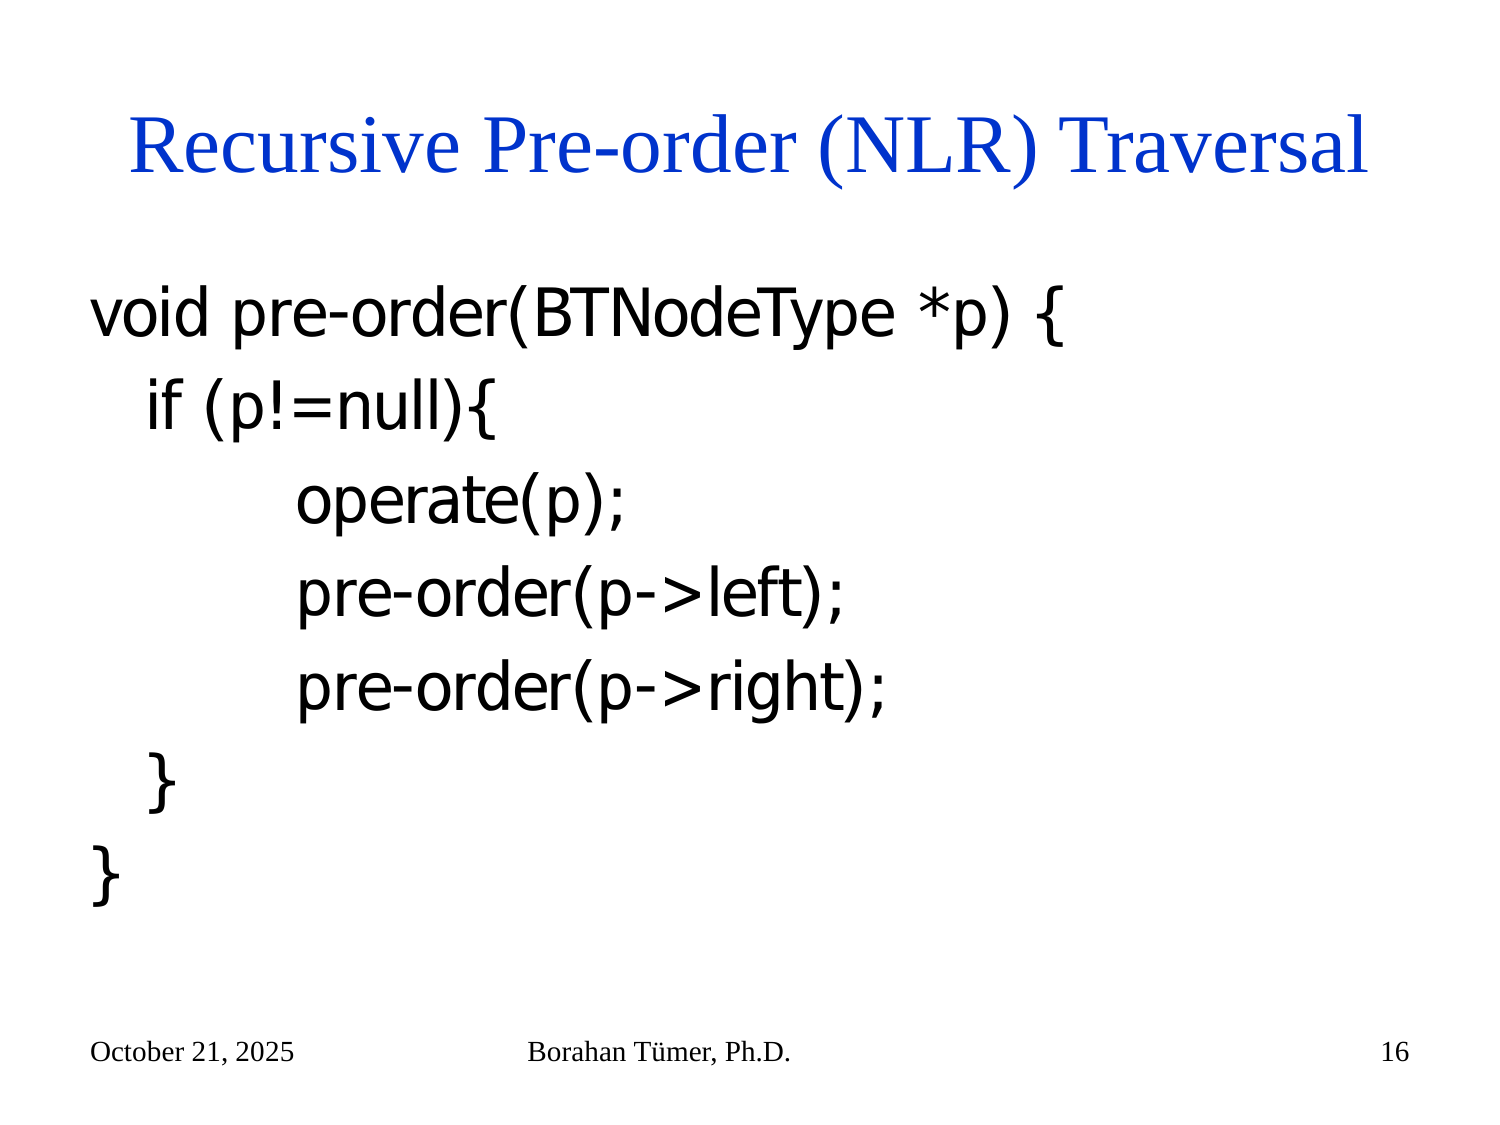

# Recursive Pre-order (NLR) Traversal
void pre-order(BTNodeType *p) {
	if (p!=null){
		operate(p);
		pre-order(p->left);
		pre-order(p->right);
	}
}
October 21, 2025
Borahan Tümer, Ph.D.
16